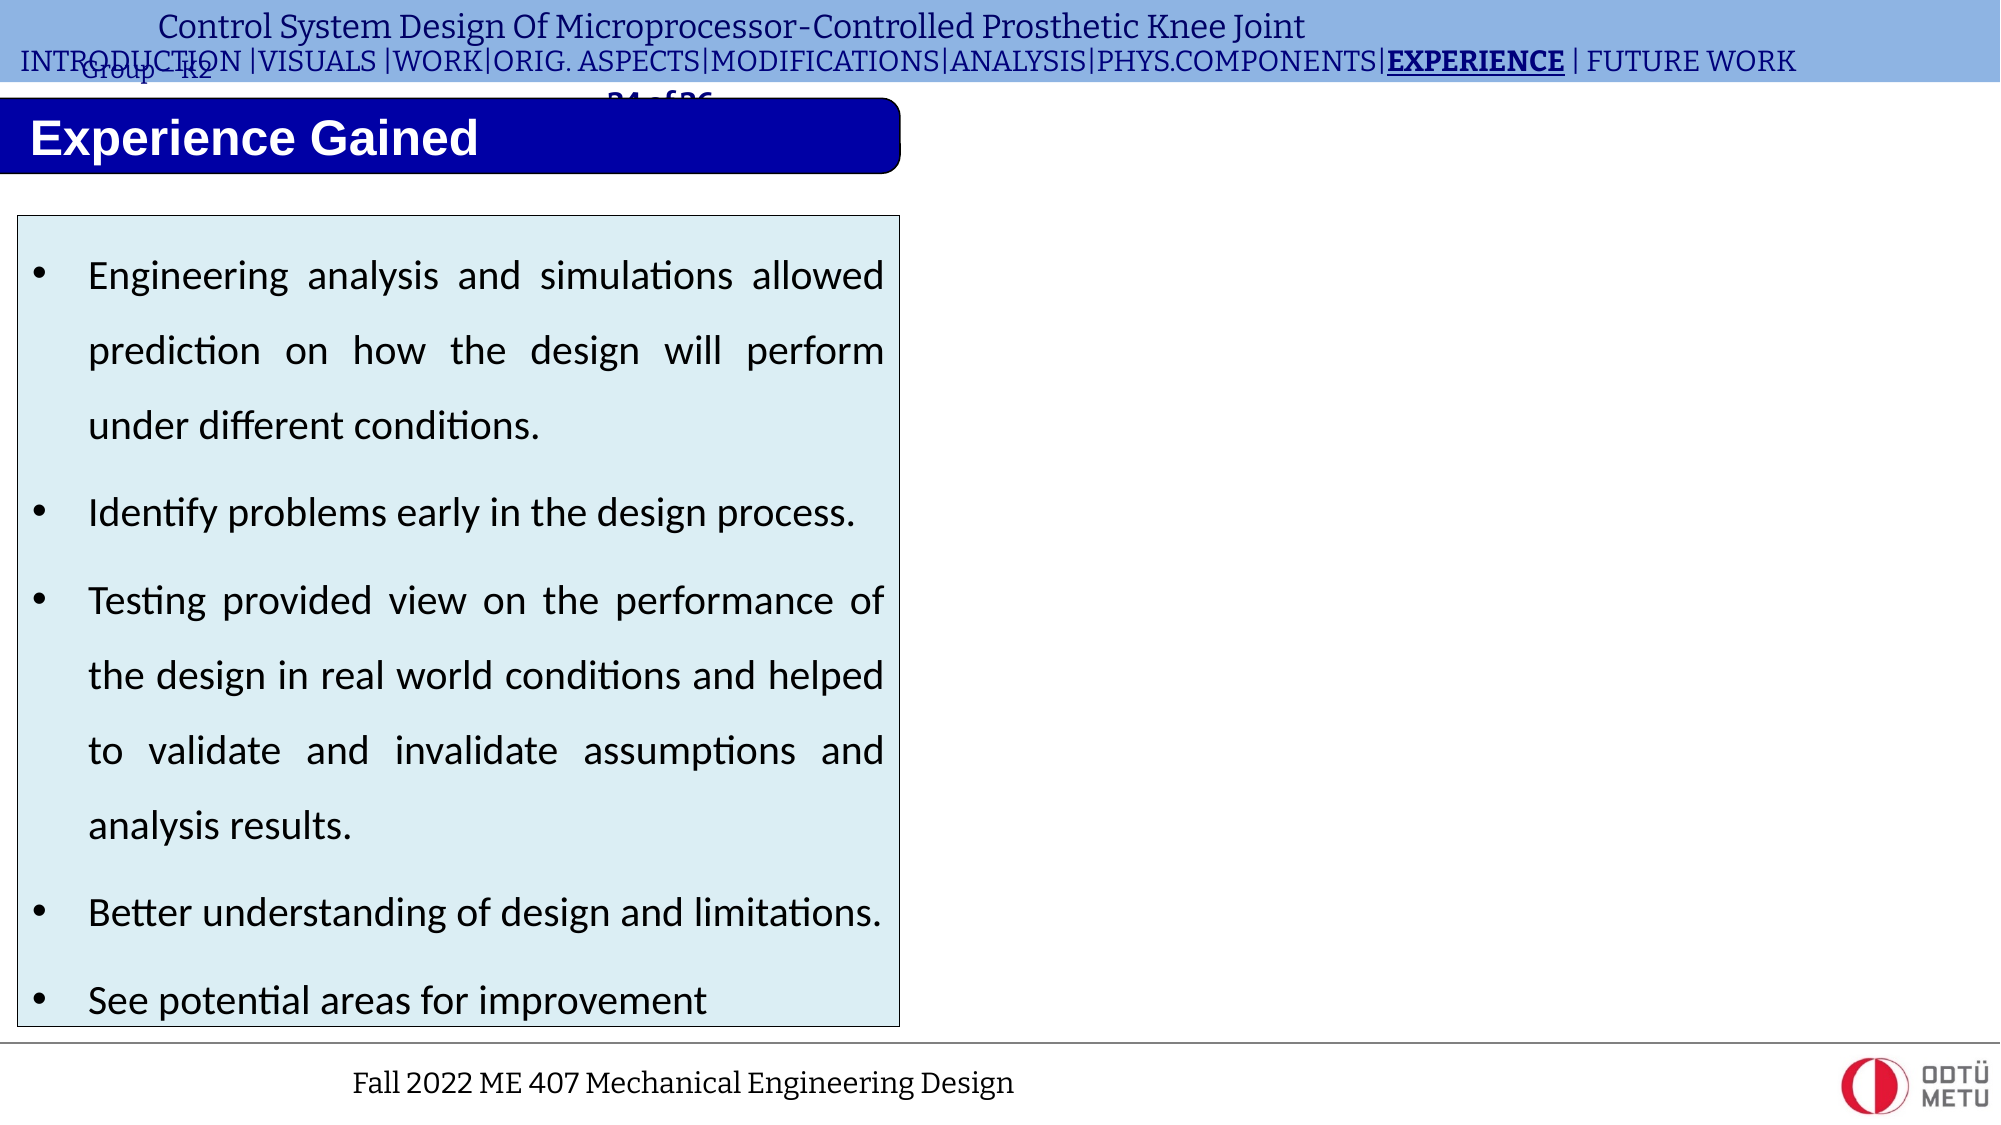

Experience Gained
Engineering analysis and simulations allowed prediction on how the design will perform under different conditions.
Identify problems early in the design process.
Testing provided view on the performance of the design in real world conditions and helped to validate and invalidate assumptions and analysis results.
Better understanding of design and limitations.
See potential areas for improvement